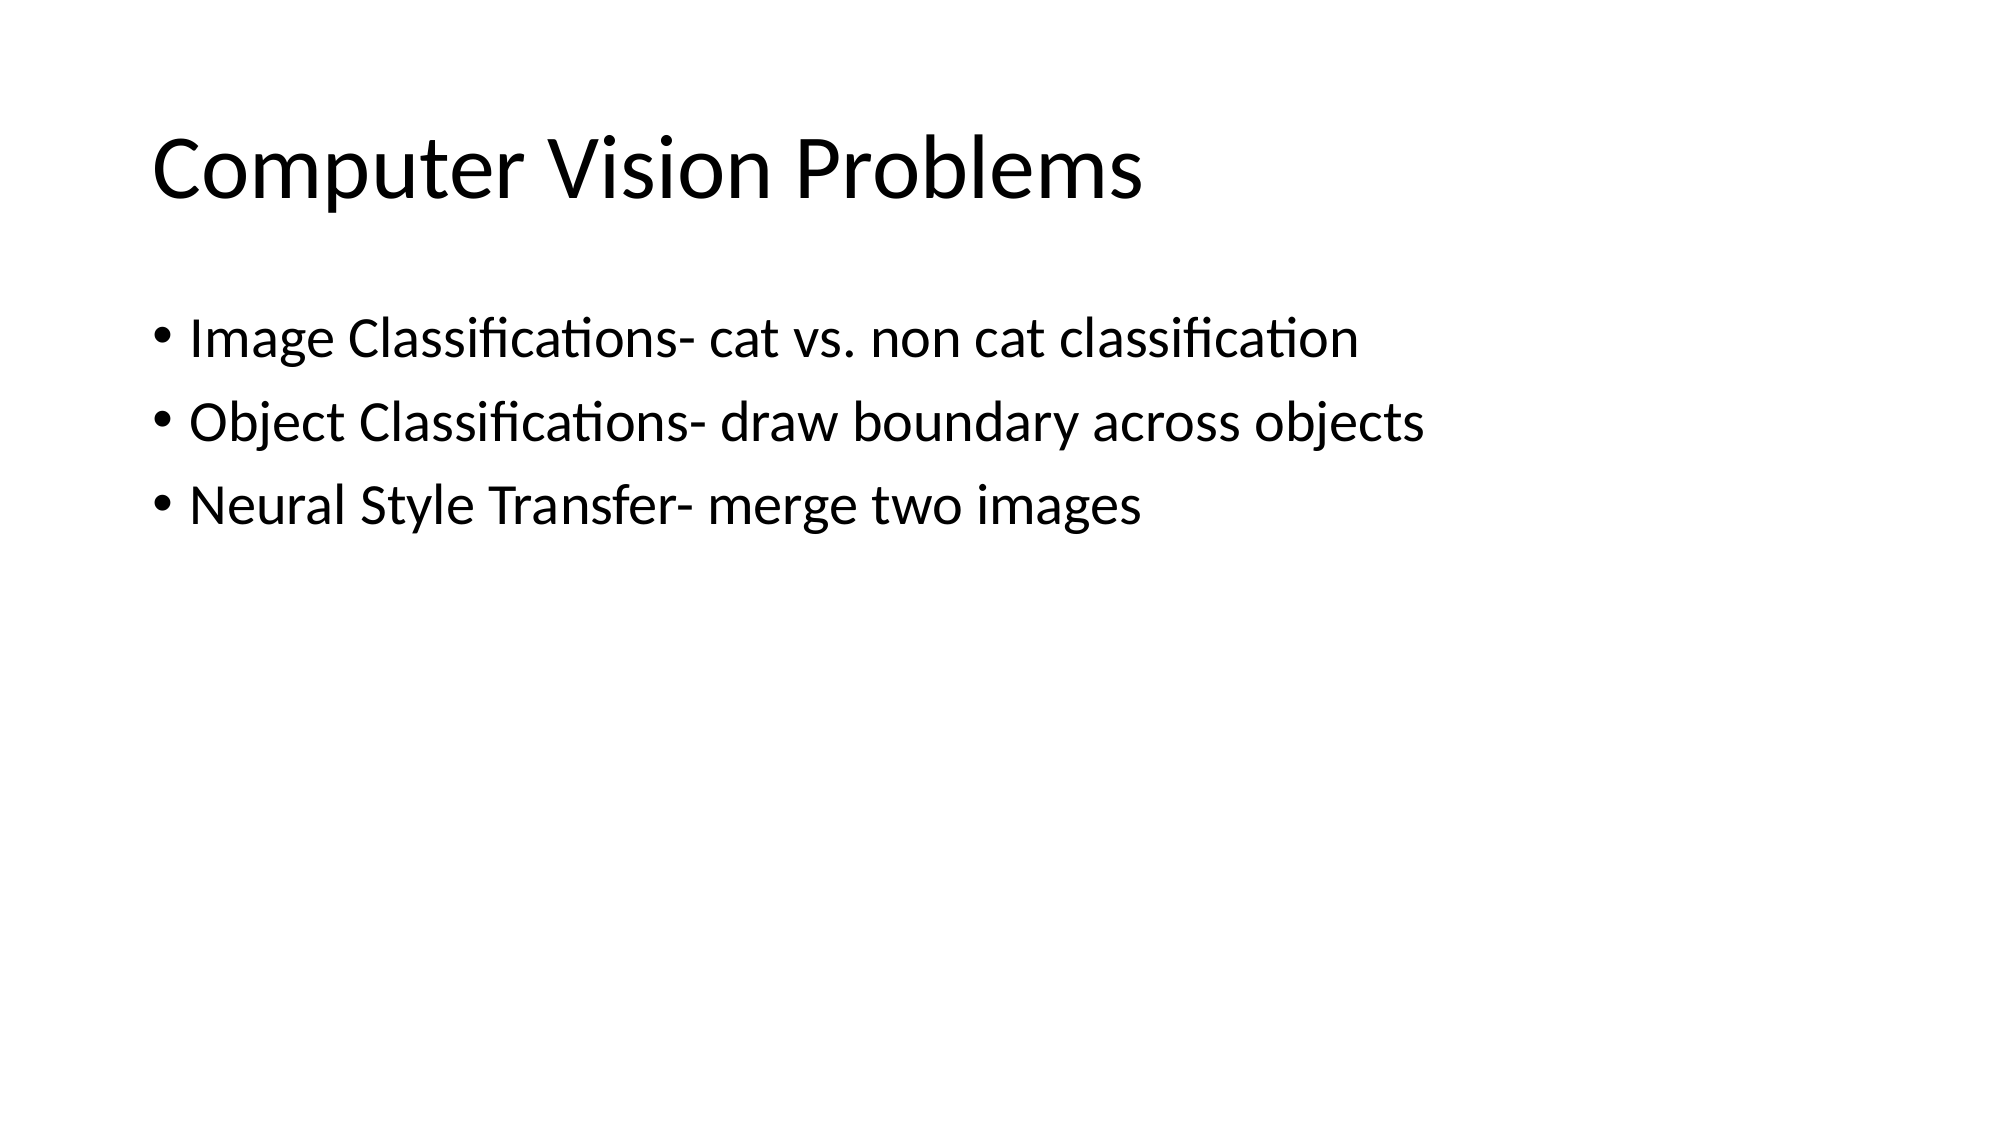

# Computer Vision Problems
Image Classifications- cat vs. non cat classification
Object Classifications- draw boundary across objects
Neural Style Transfer- merge two images